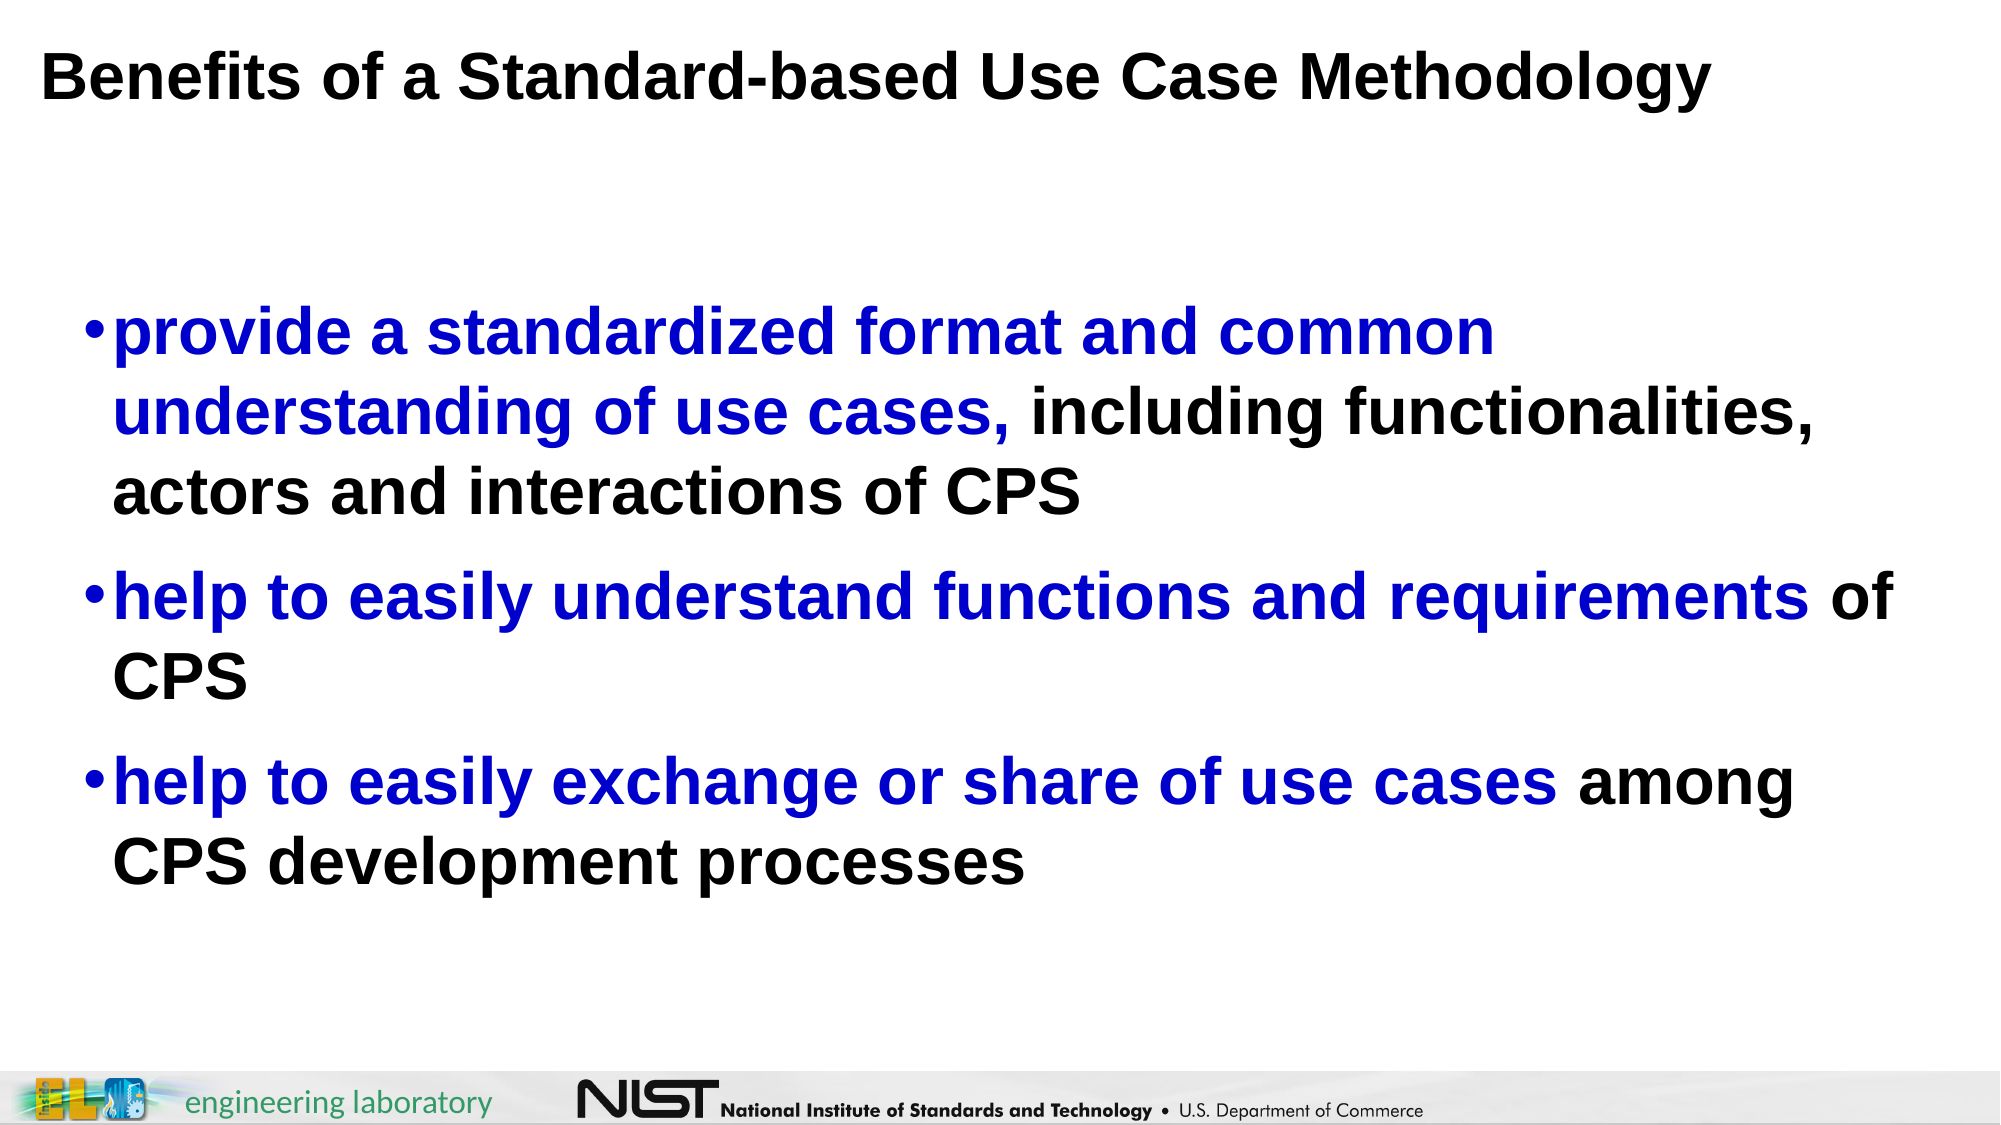

# Benefits of a Standard-based Use Case Methodology
provide a standardized format and common understanding of use cases, including functionalities, actors and interactions of CPS
help to easily understand functions and requirements of CPS
help to easily exchange or share of use cases among CPS development processes